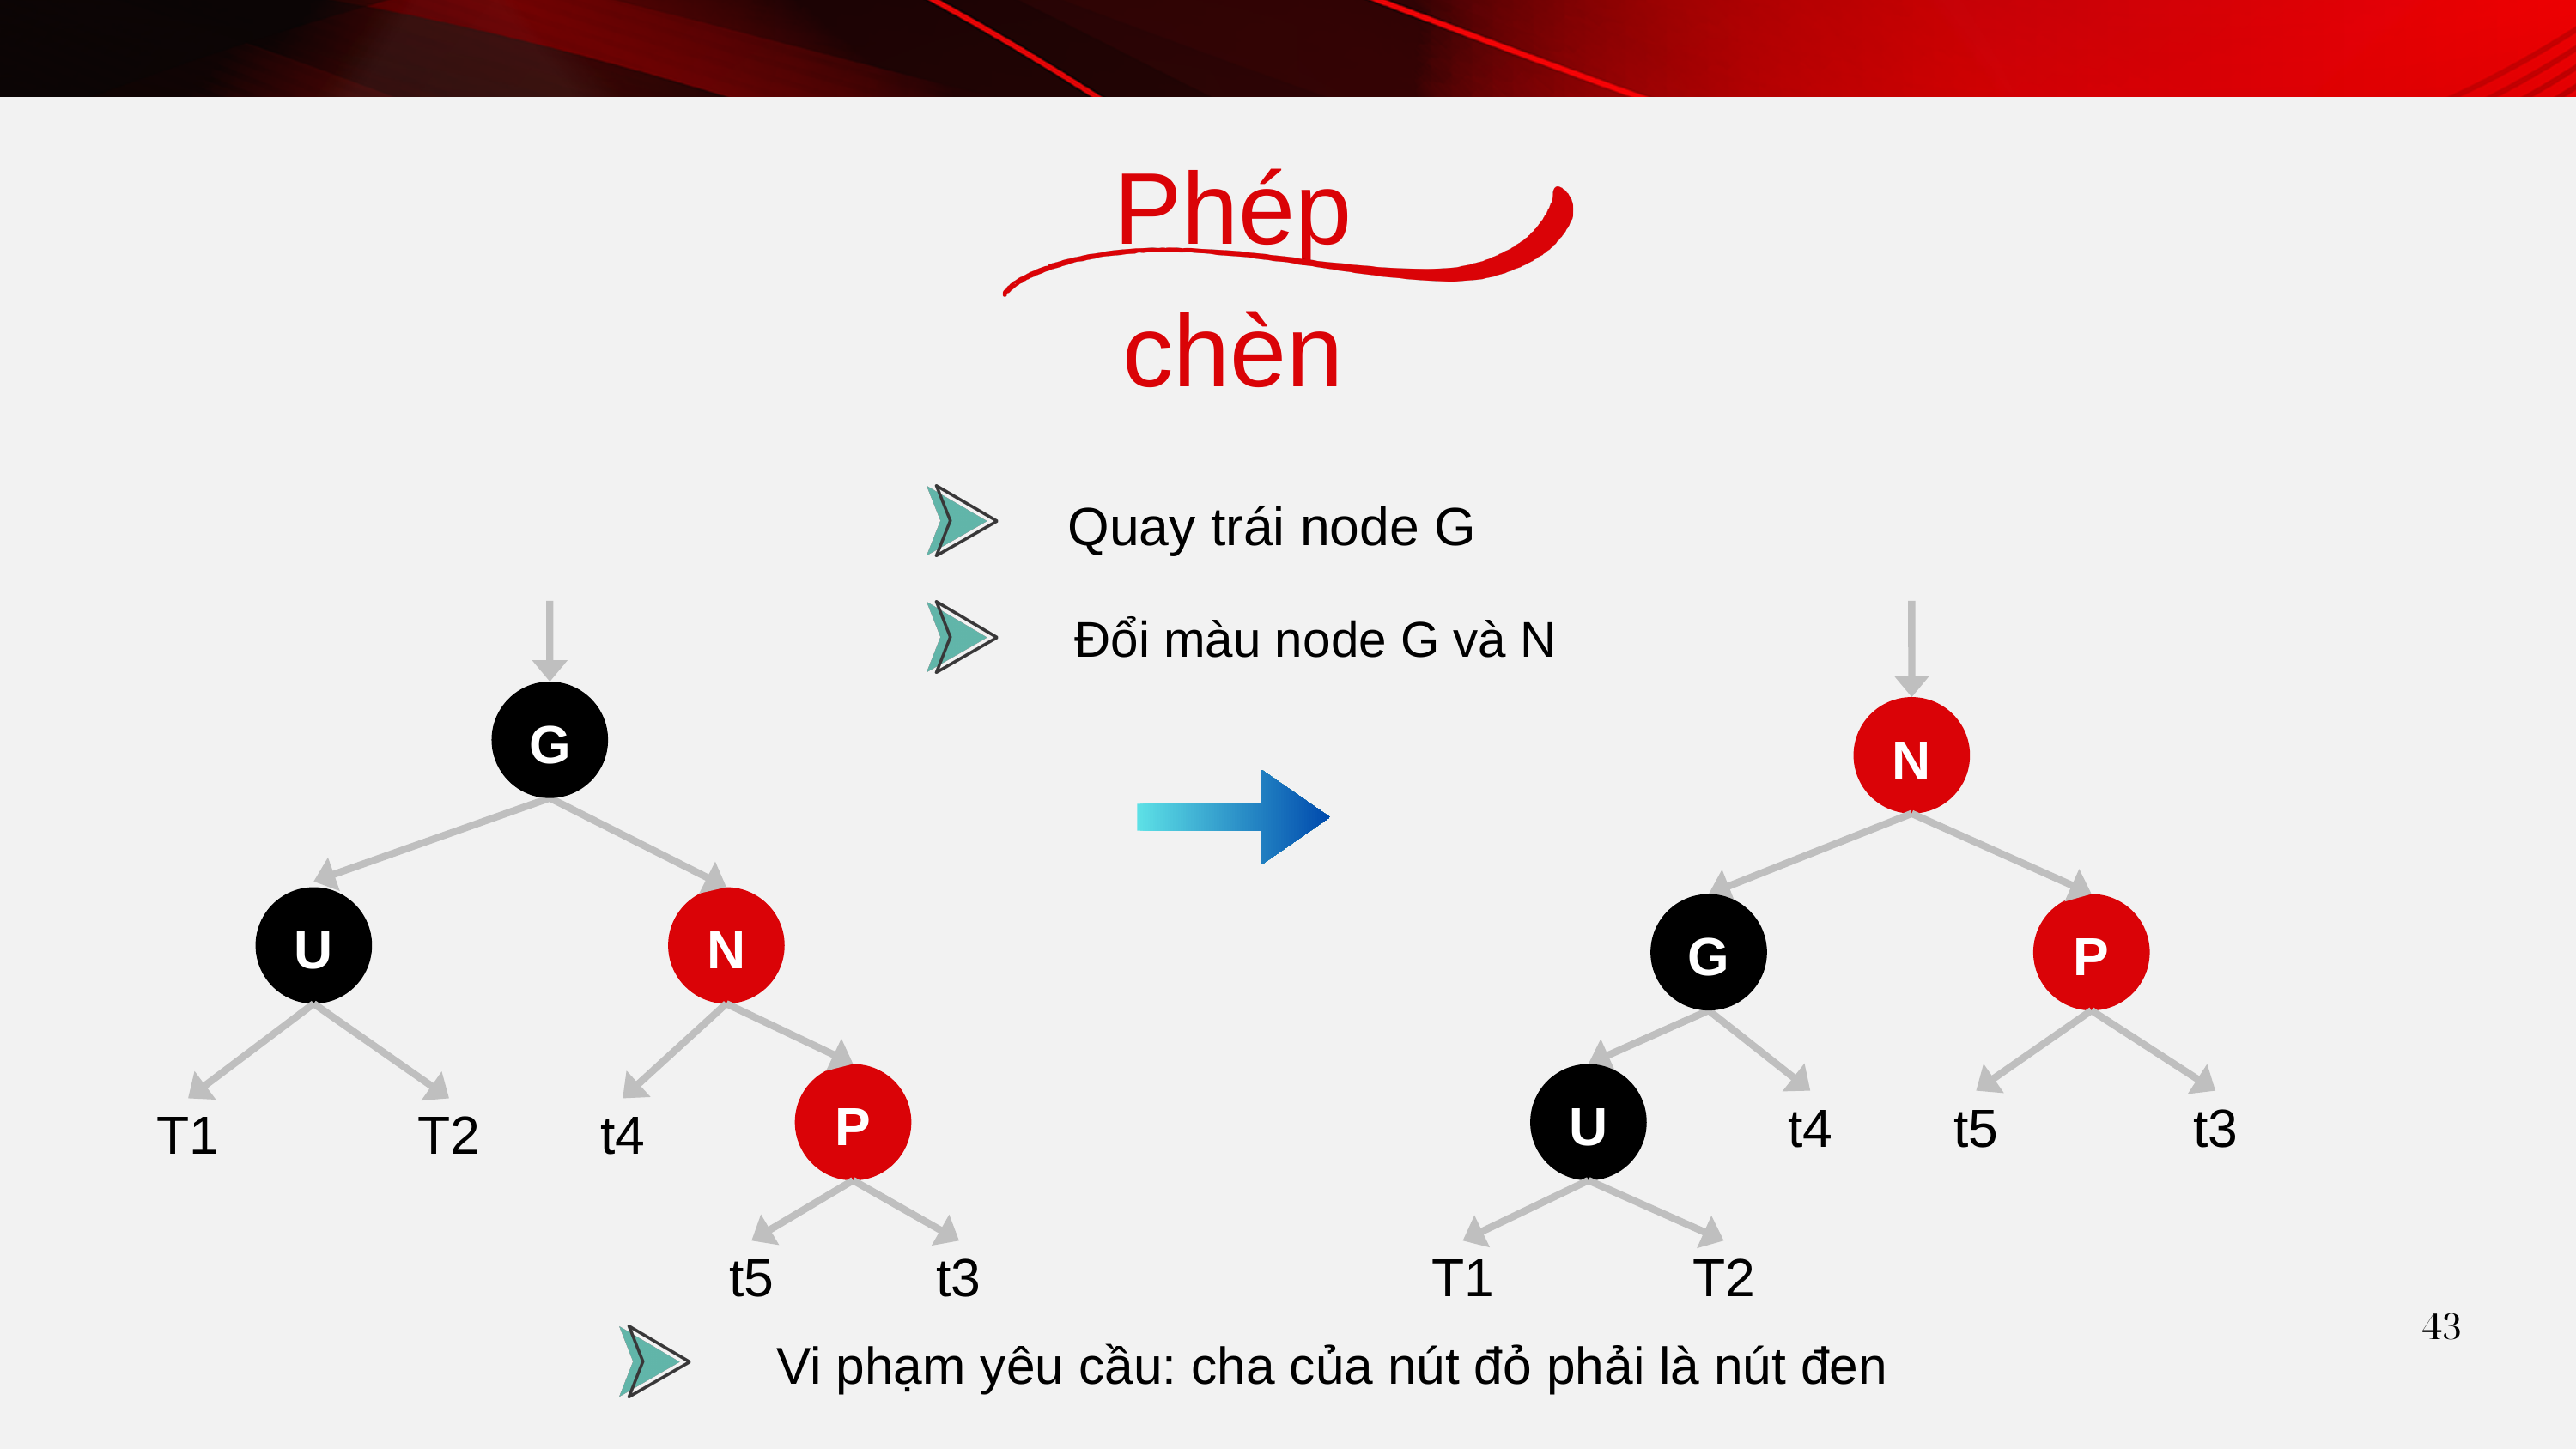

Phép chèn

Quay trái node G

G

U

N

P
T1
T2
t4

t5
t3

Đổi màu node G và N

N

G

P

U
t4
t5
t3

T1
T2

43

Vi phạm yêu cầu: cha của nút đỏ phải là nút đen